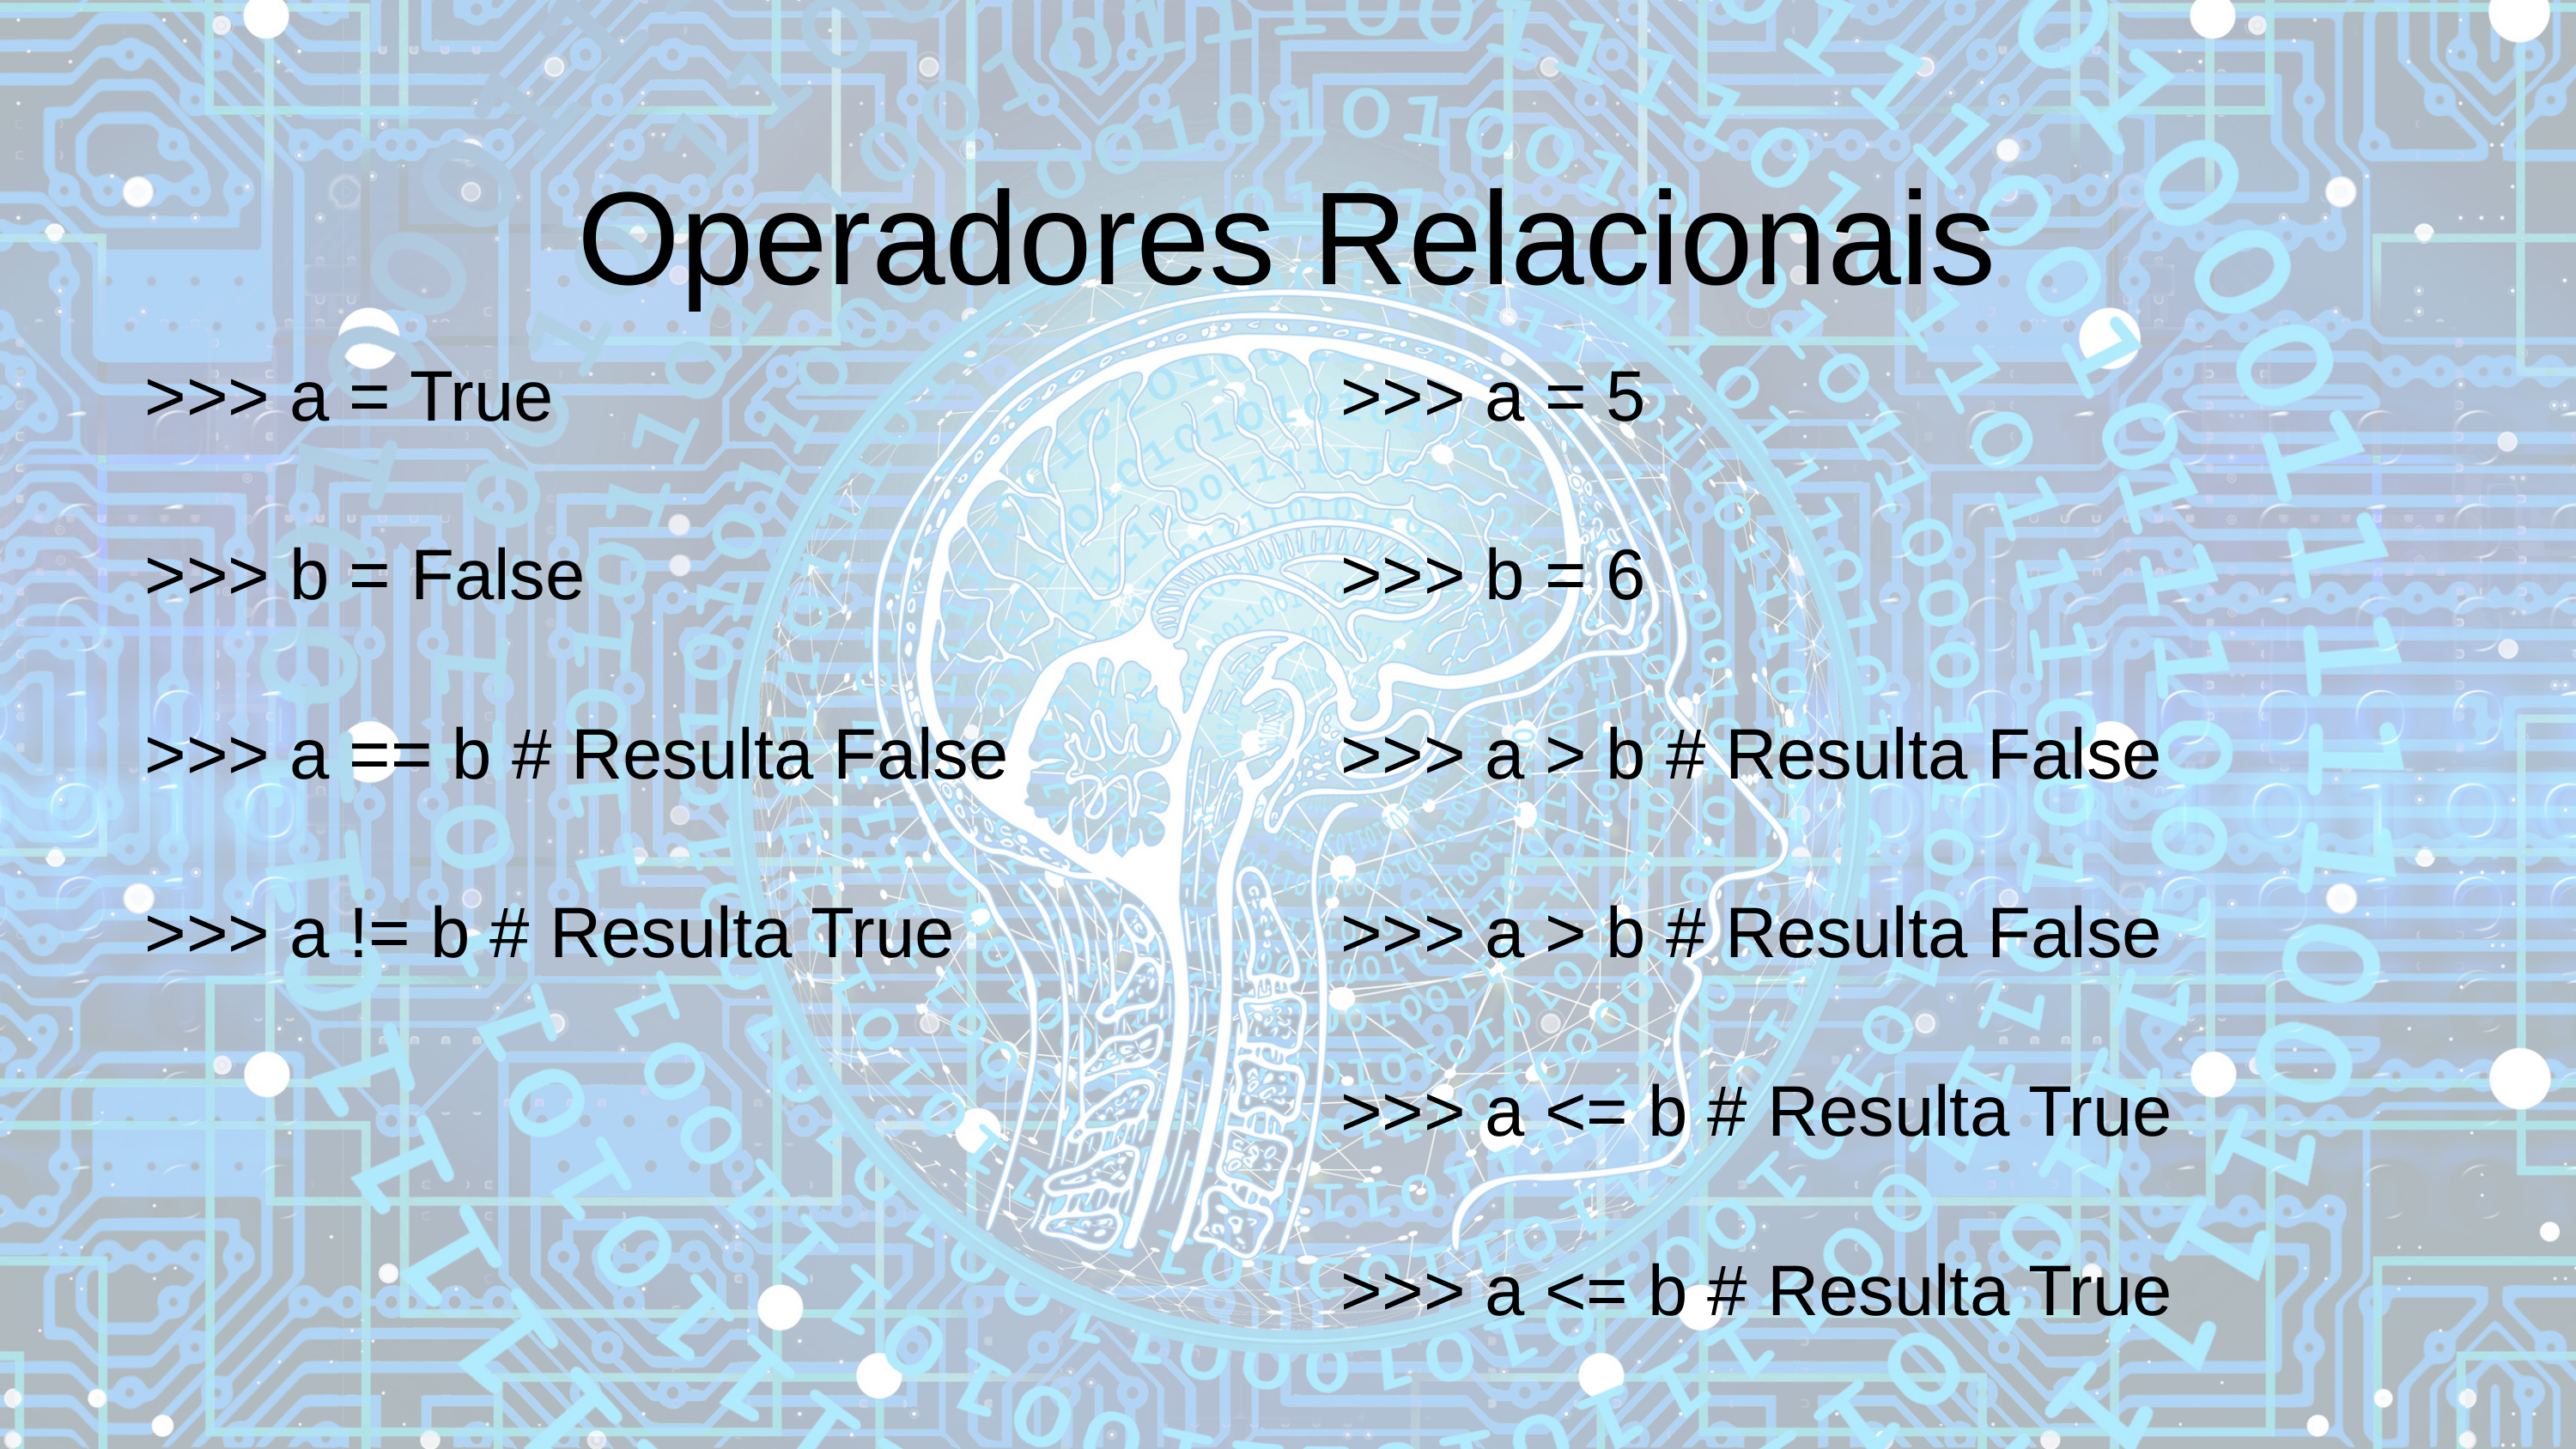

Operadores Relacionais
>>> a = True
>>> b = False
>>> a == b # Resulta False
>>> a != b # Resulta True
>>> a = 5
>>> b = 6
>>> a > b # Resulta False
>>> a > b # Resulta False
>>> a <= b # Resulta True
>>> a <= b # Resulta True